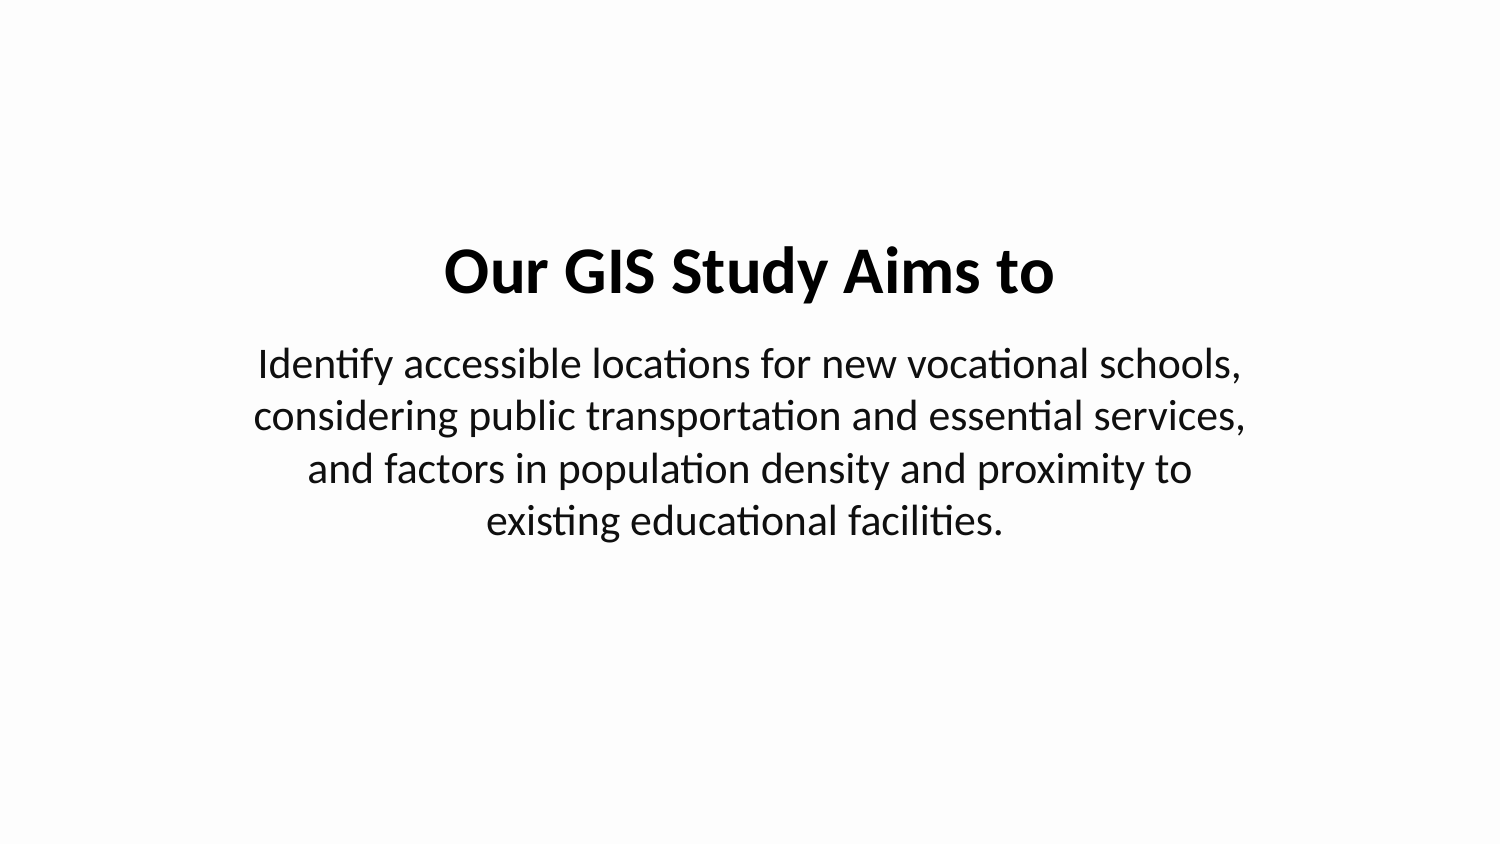

Our GIS Study Aims to
Identify accessible locations for new vocational schools, considering public transportation and essential services, and factors in population density and proximity to existing educational facilities.